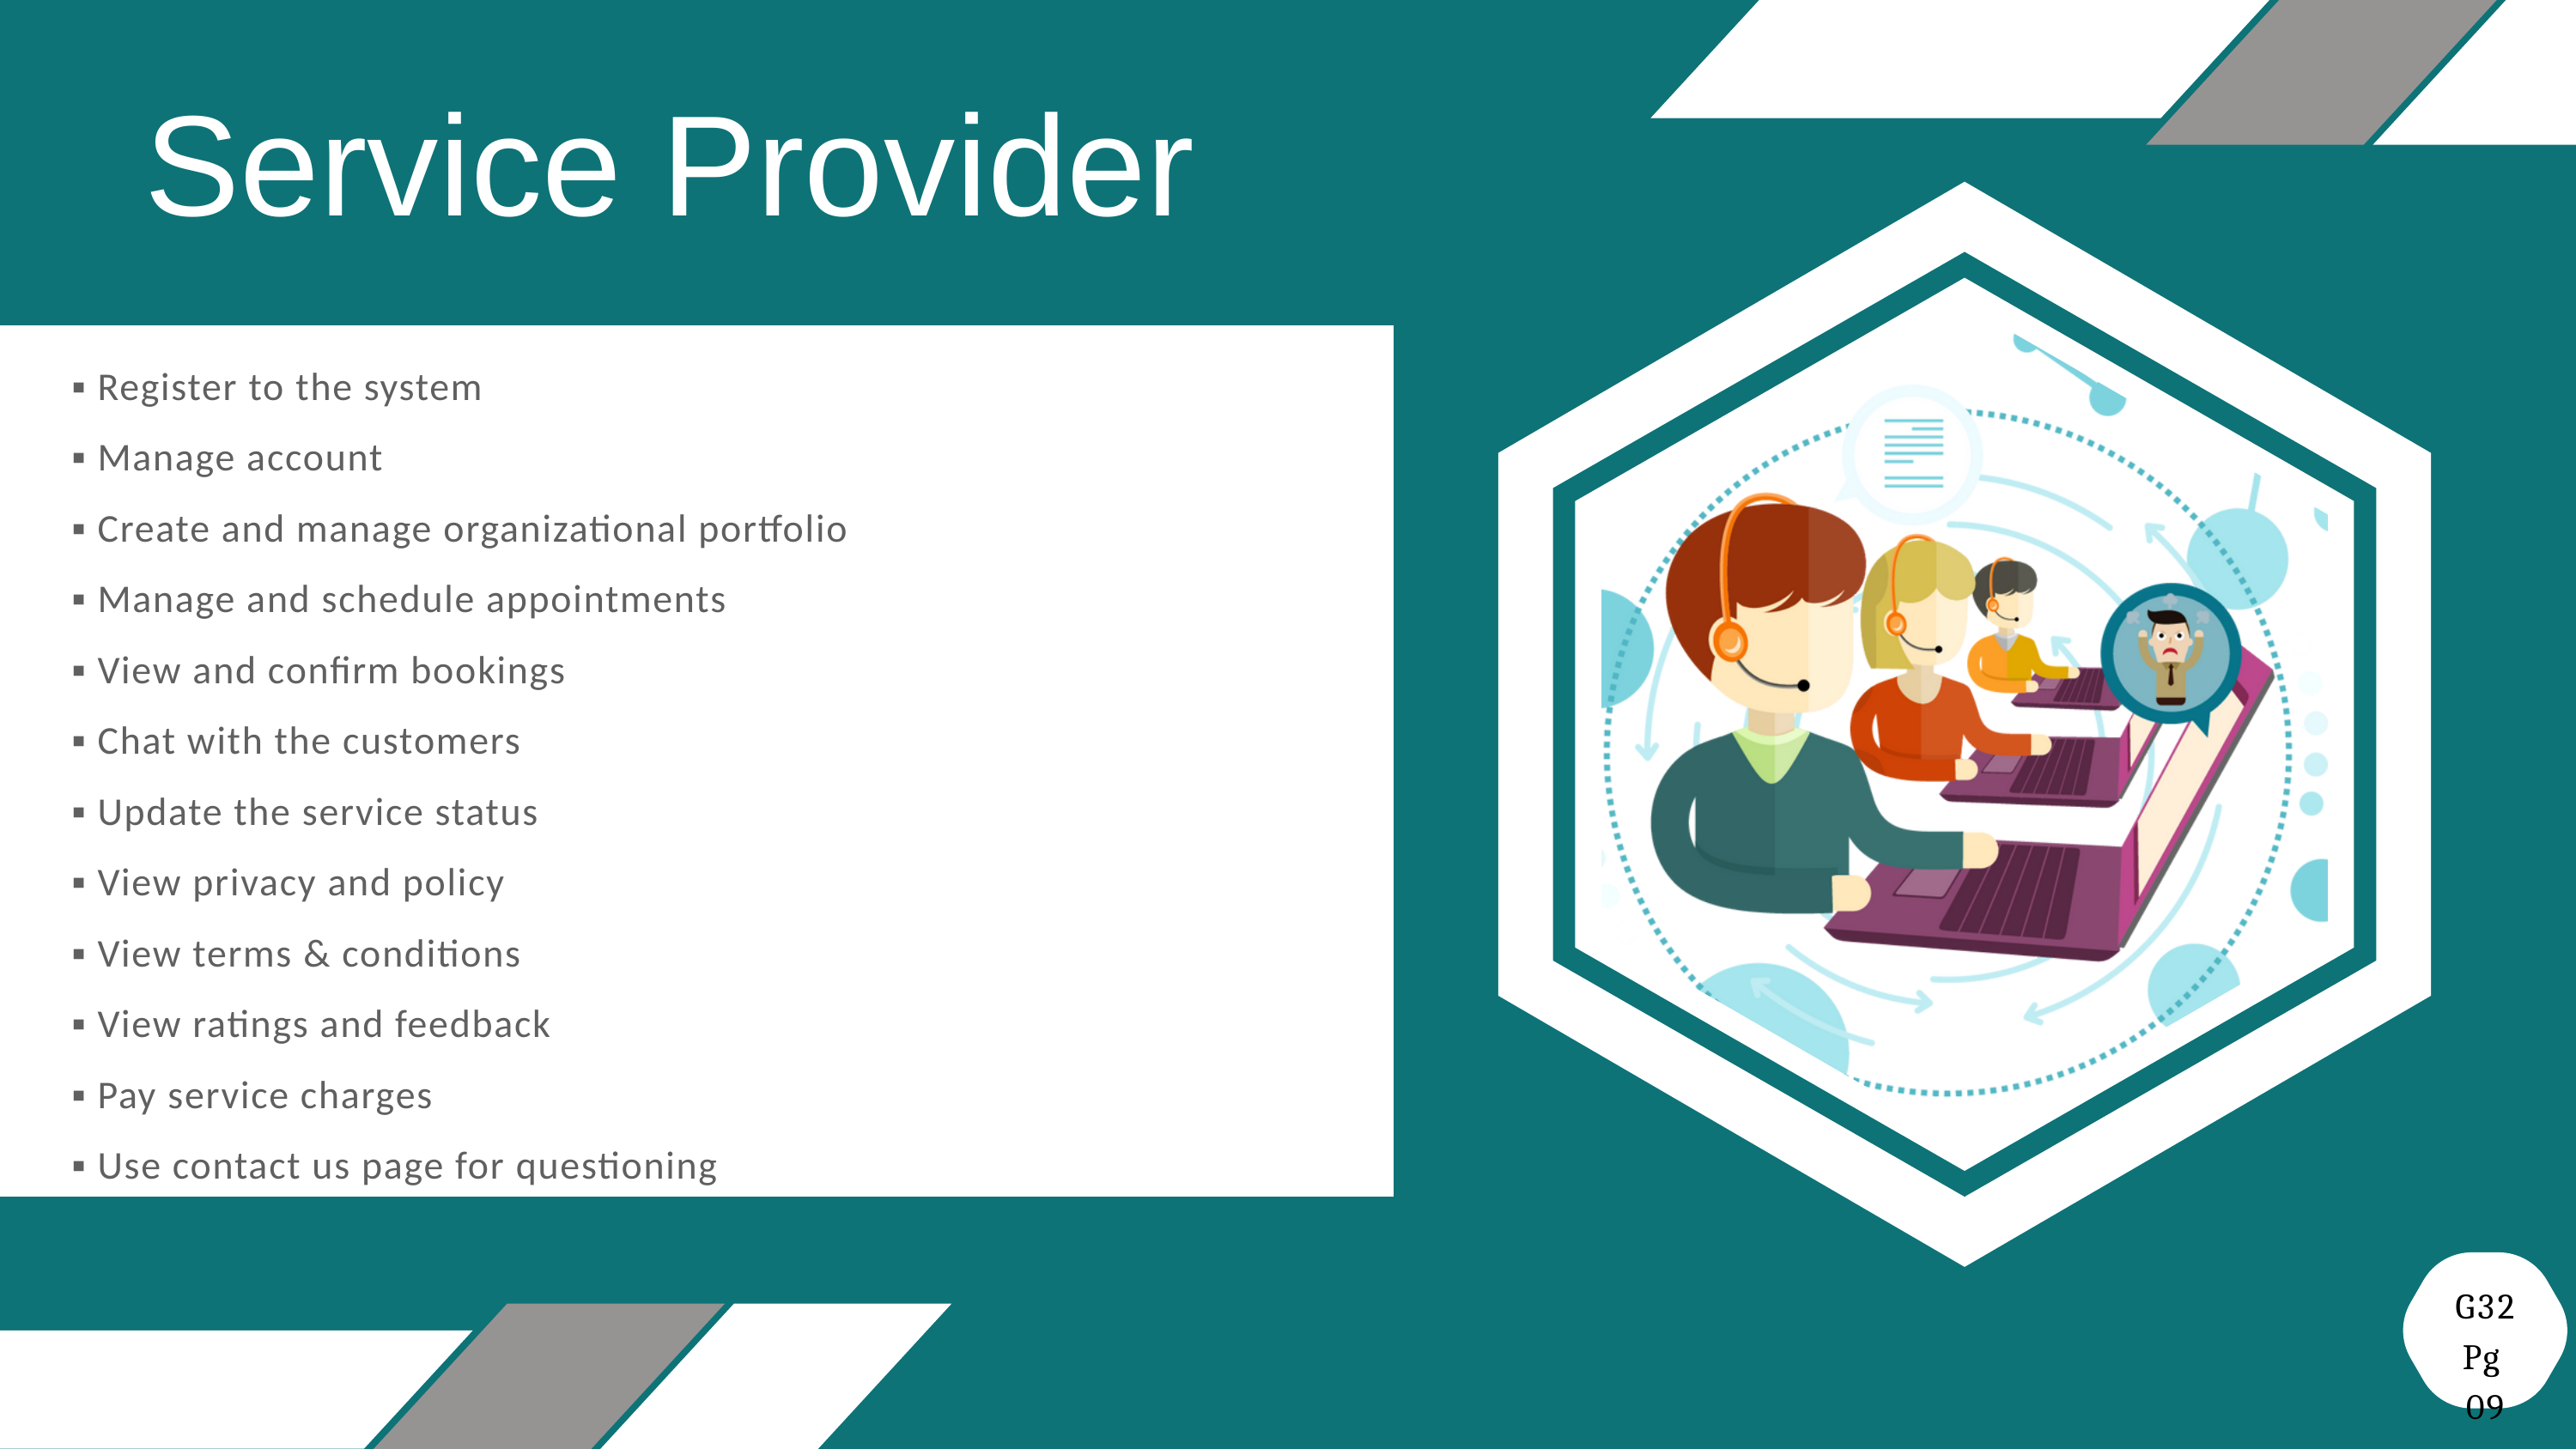

Service Provider

▪ Register to the system
▪ Manage account
▪ Create and manage organizational portfolio
▪ Manage and schedule appointments
▪ View and confirm bookings
▪ Chat with the customers
▪ Update the service status
▪ View privacy and policy
▪ View terms & conditions
▪ View ratings and feedback
▪ Pay service charges
▪ Use contact us page for questioning

G32
Pg  09